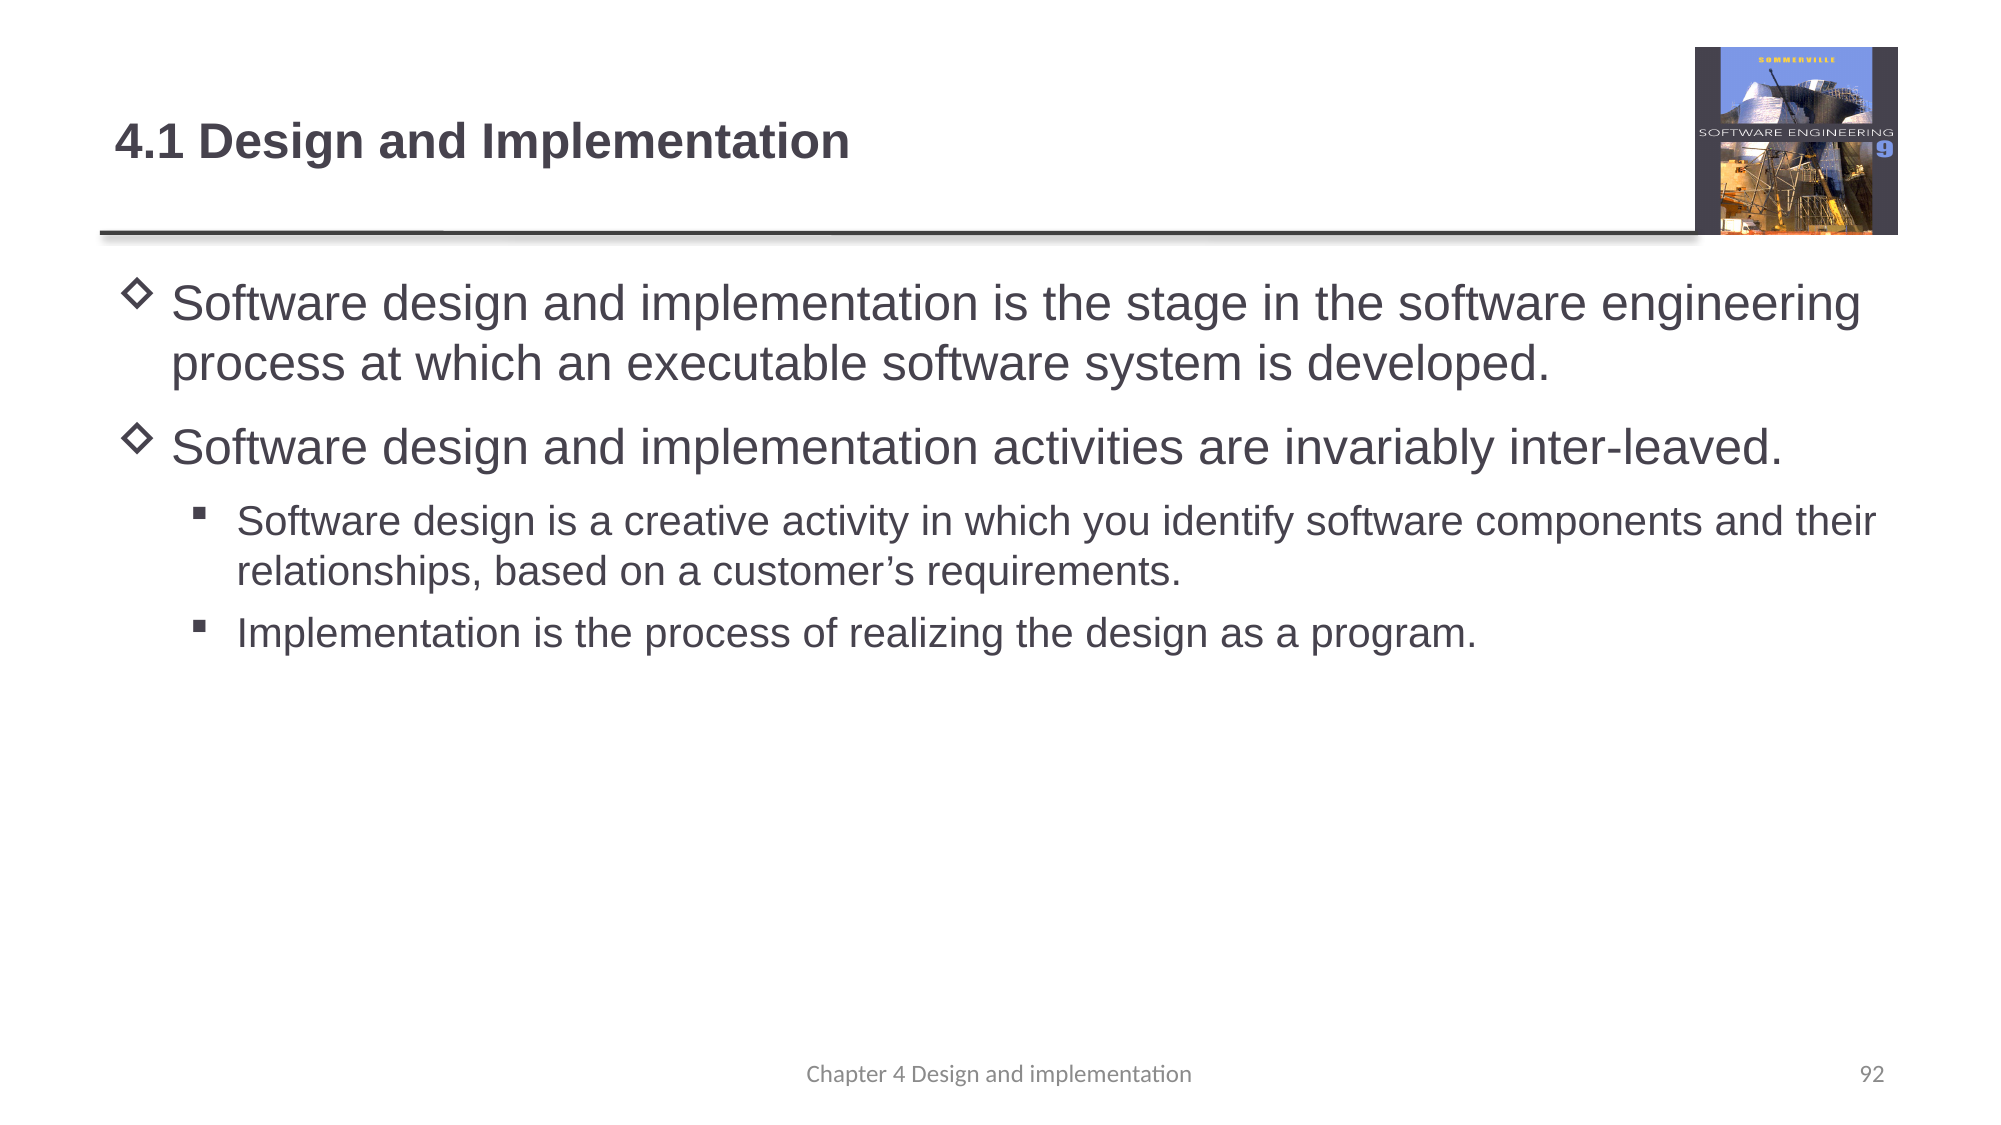

# 4.1 Design and Implementation
Software design and implementation is the stage in the software engineering process at which an executable software system is developed.
Software design and implementation activities are invariably inter-leaved.
Software design is a creative activity in which you identify software components and their relationships, based on a customer’s requirements.
Implementation is the process of realizing the design as a program.
Chapter 4 Design and implementation
92